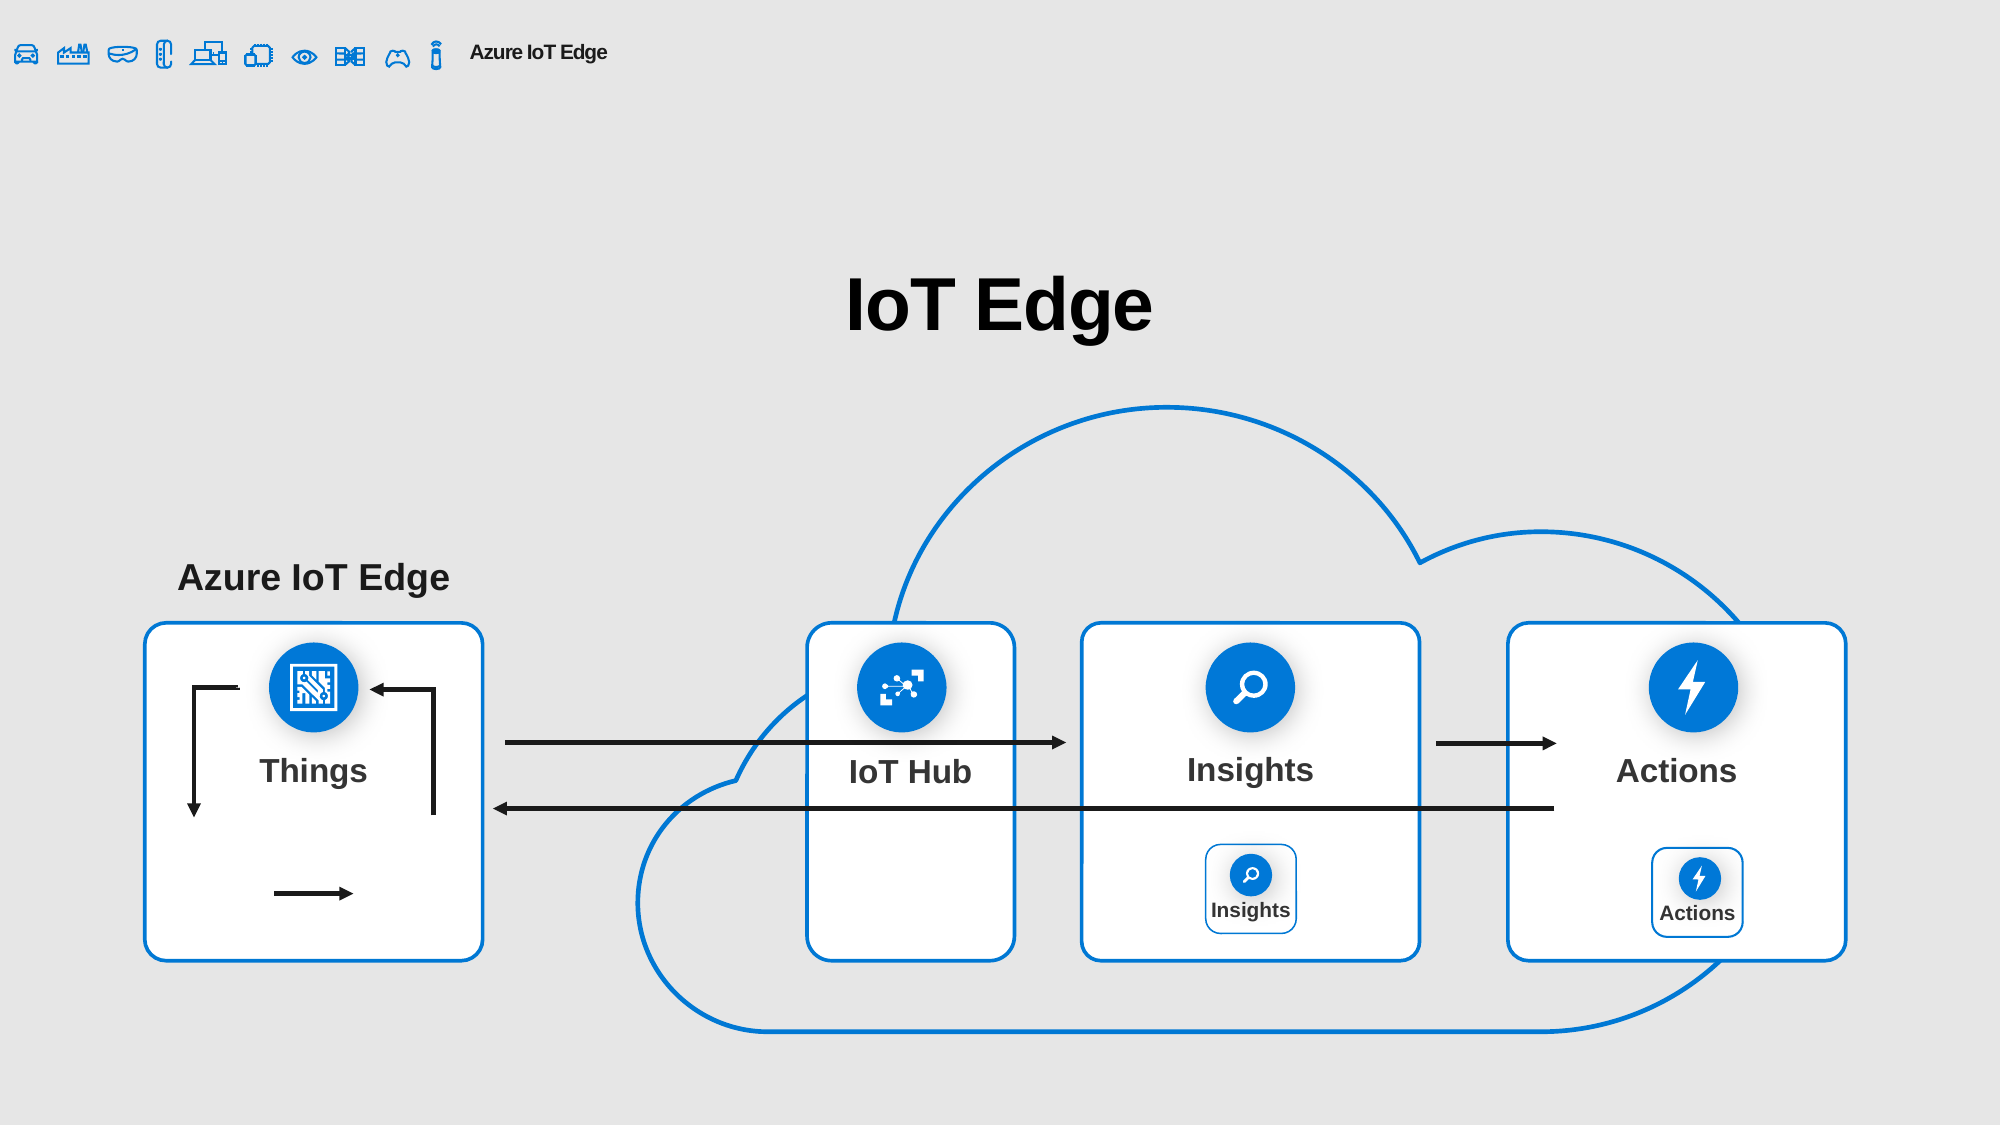

Azure IoT Edge

# IoT Edge

Azure IoT Edge
Things
IoT Hub
Insights
Actions

Insights

Actions